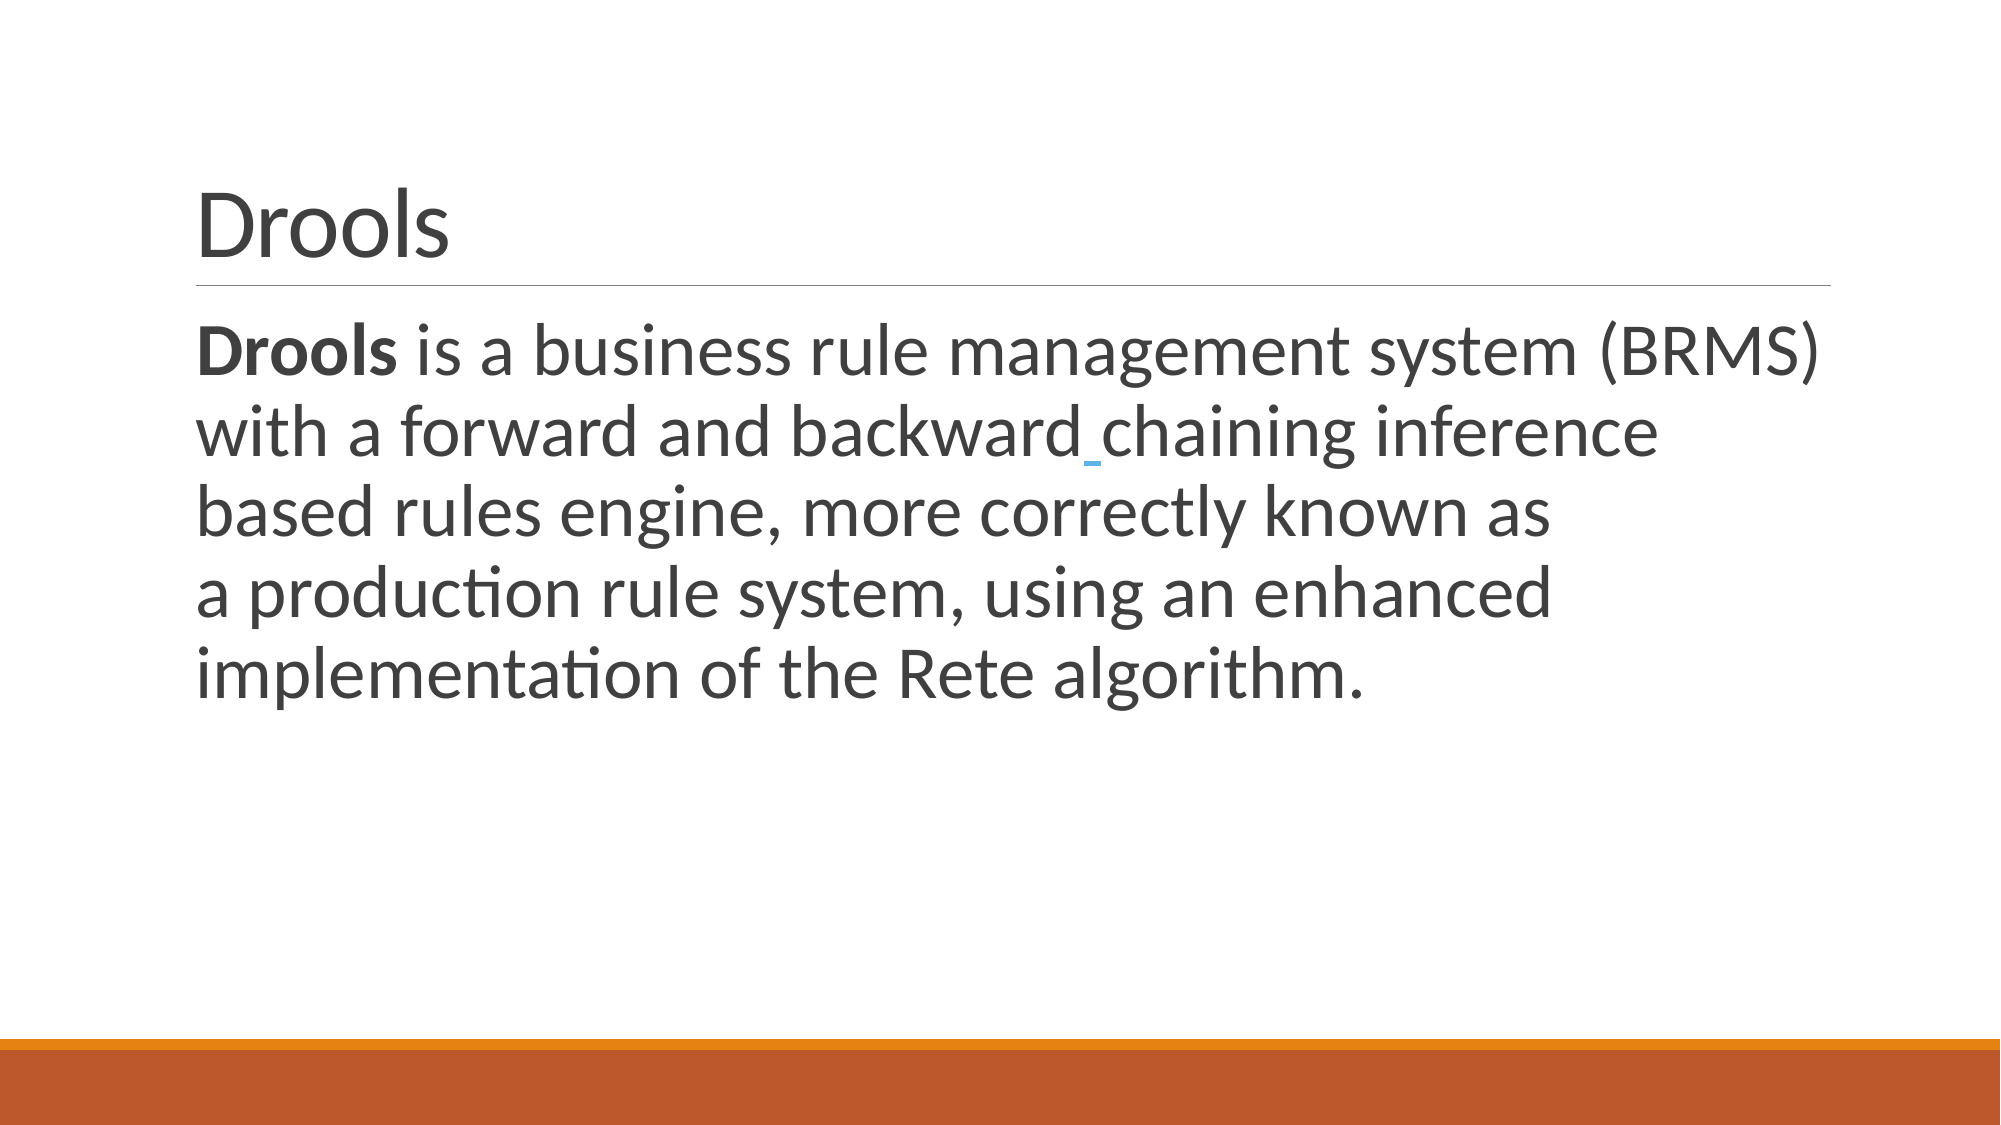

# Drools
Drools is a business rule management system (BRMS) with a forward and backward chaining inference based rules engine, more correctly known as a production rule system, using an enhanced implementation of the Rete algorithm.